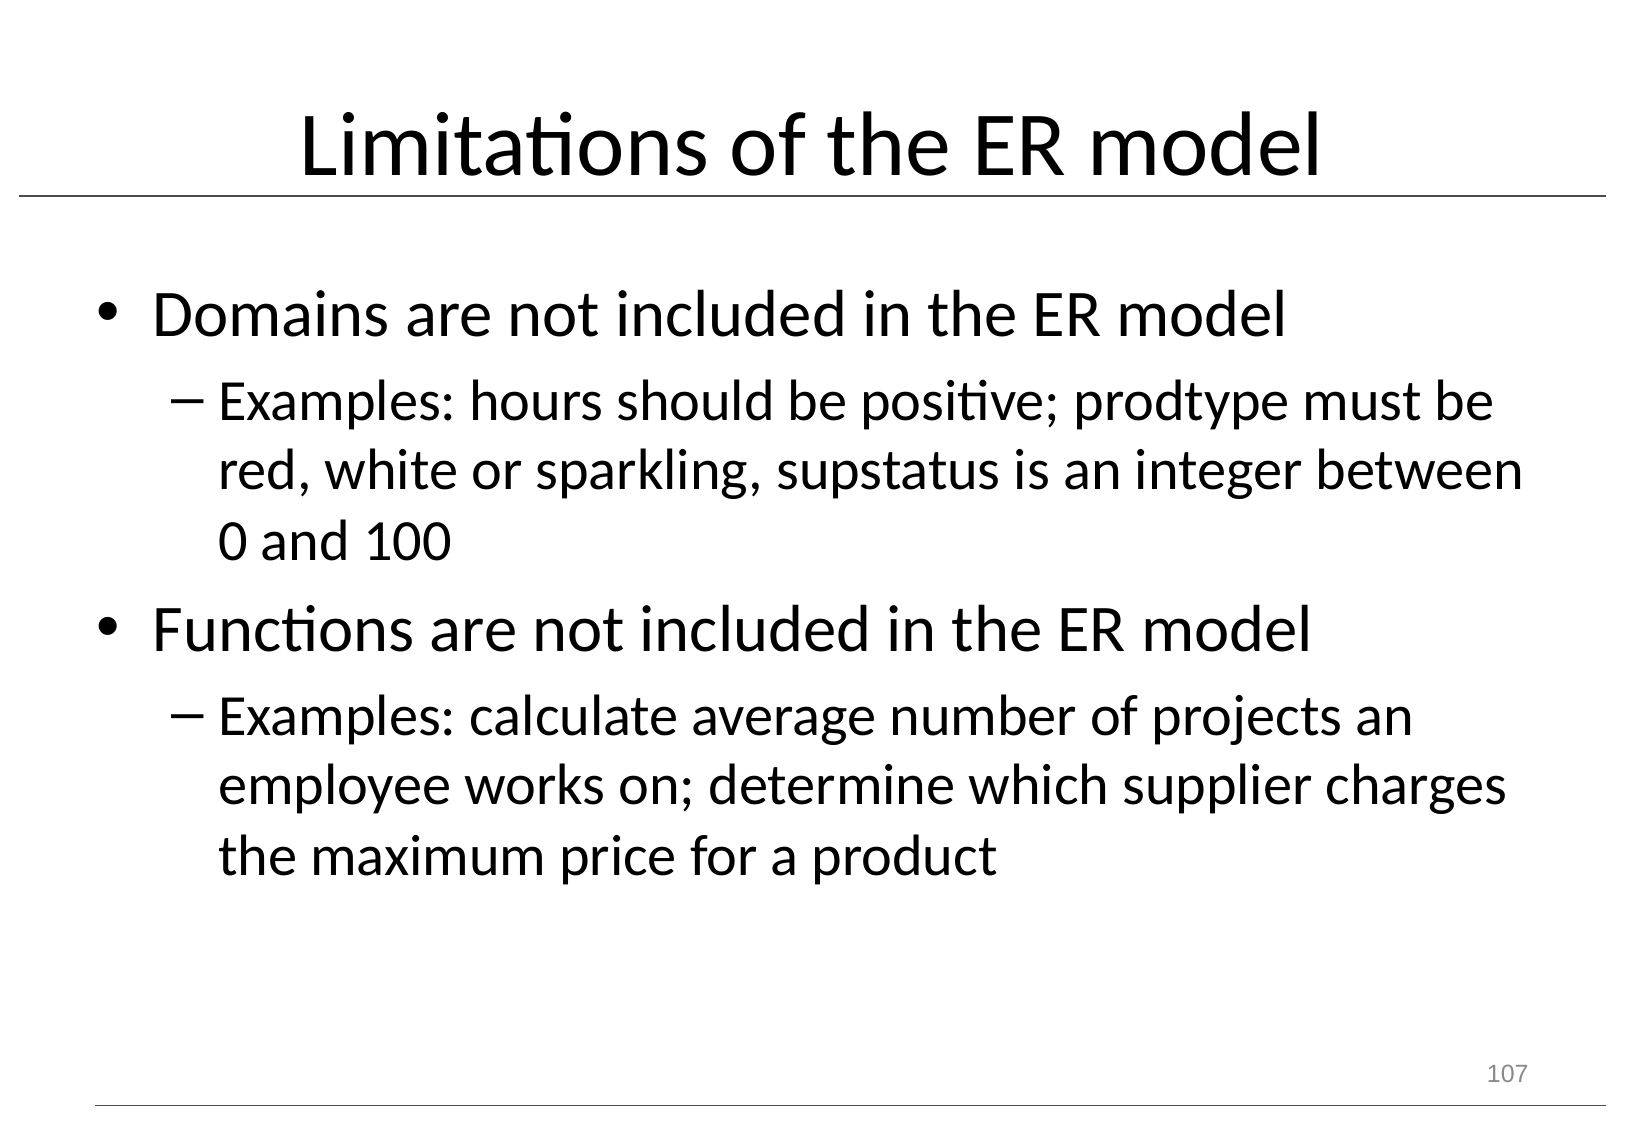

# Limitations of the ER model
Domains are not included in the ER model
Examples: hours should be positive; prodtype must be red, white or sparkling, supstatus is an integer between 0 and 100
Functions are not included in the ER model
Examples: calculate average number of projects an employee works on; determine which supplier charges the maximum price for a product

107